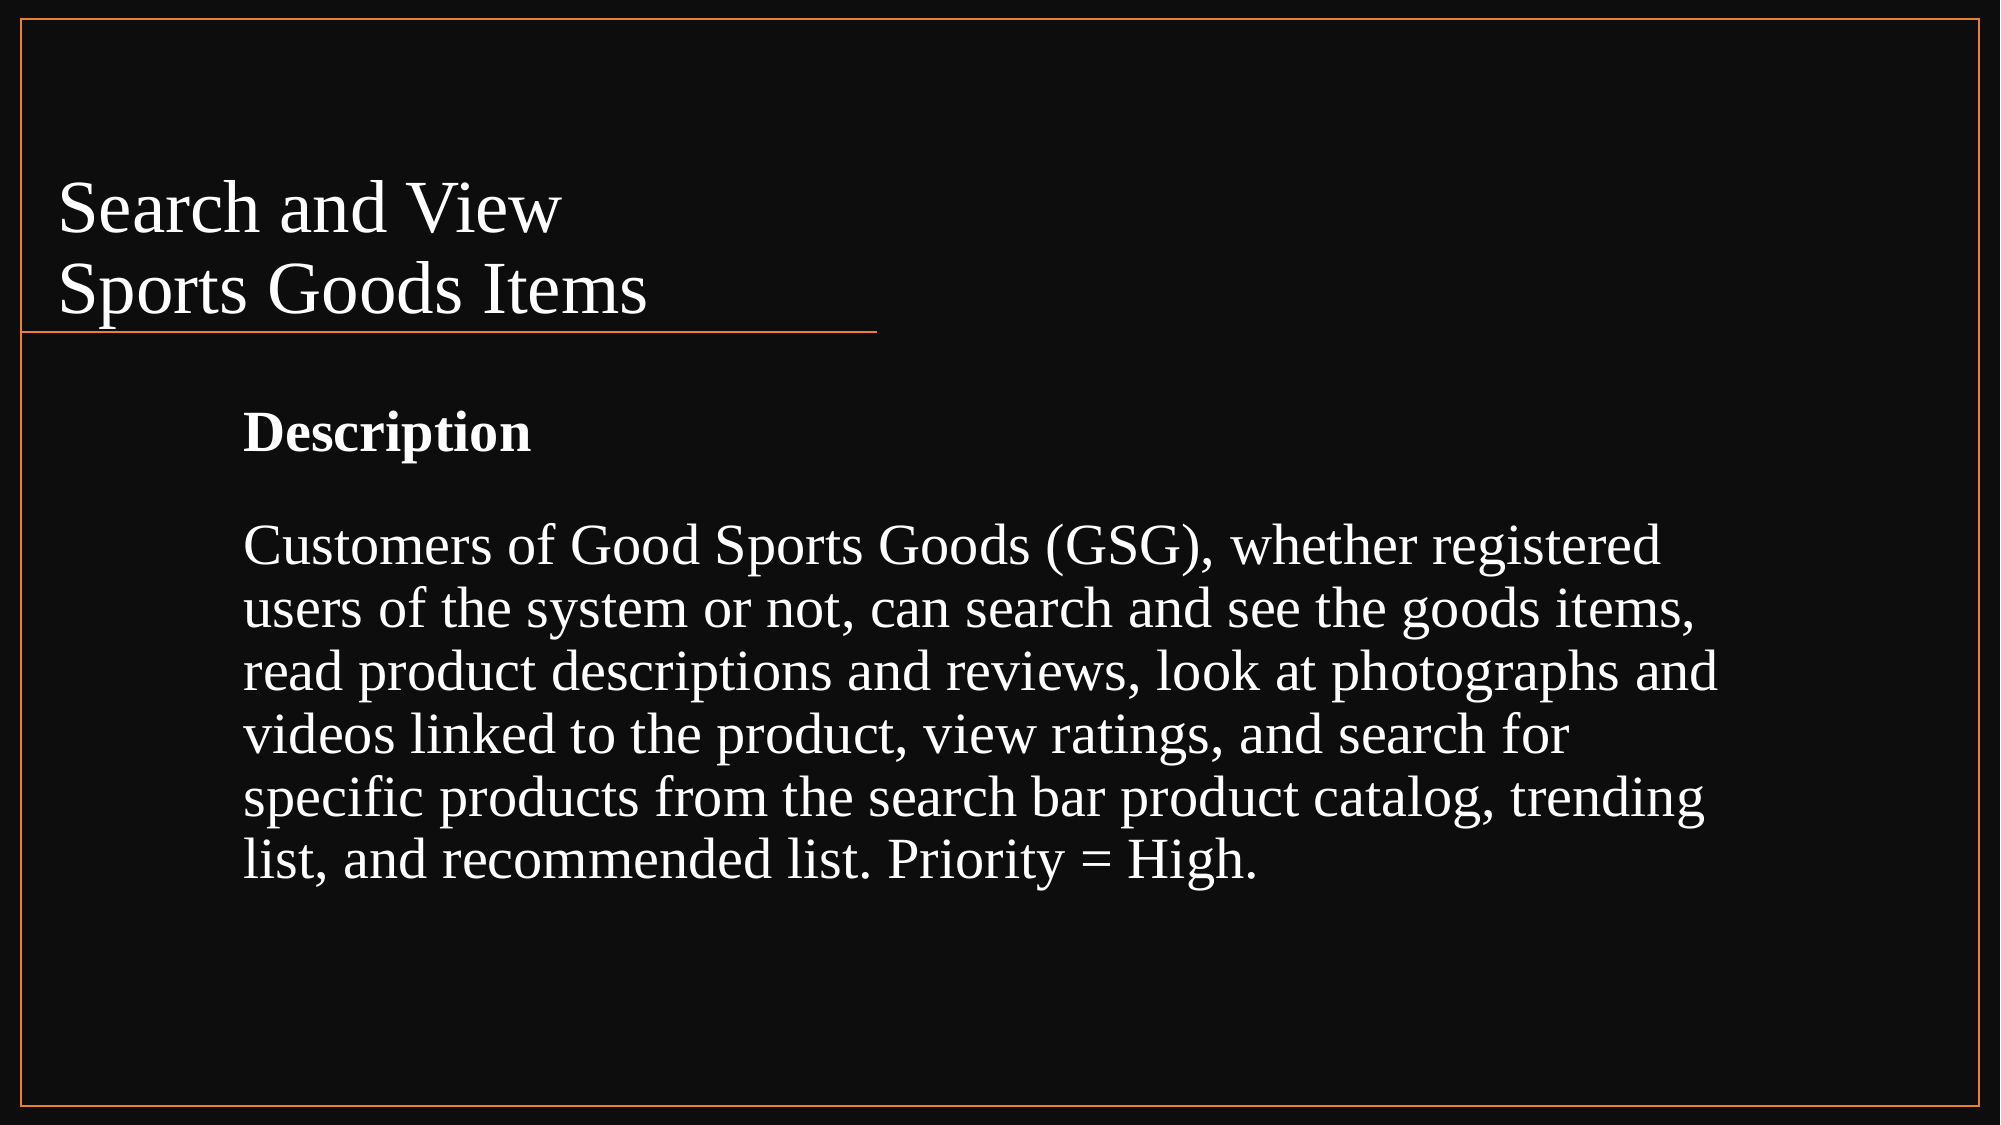

# Search and View Sports Goods Items
Description
Customers of Good Sports Goods (GSG), whether registered users of the system or not, can search and see the goods items, read product descriptions and reviews, look at photographs and videos linked to the product, view ratings, and search for specific products from the search bar product catalog, trending list, and recommended list. Priority = High.